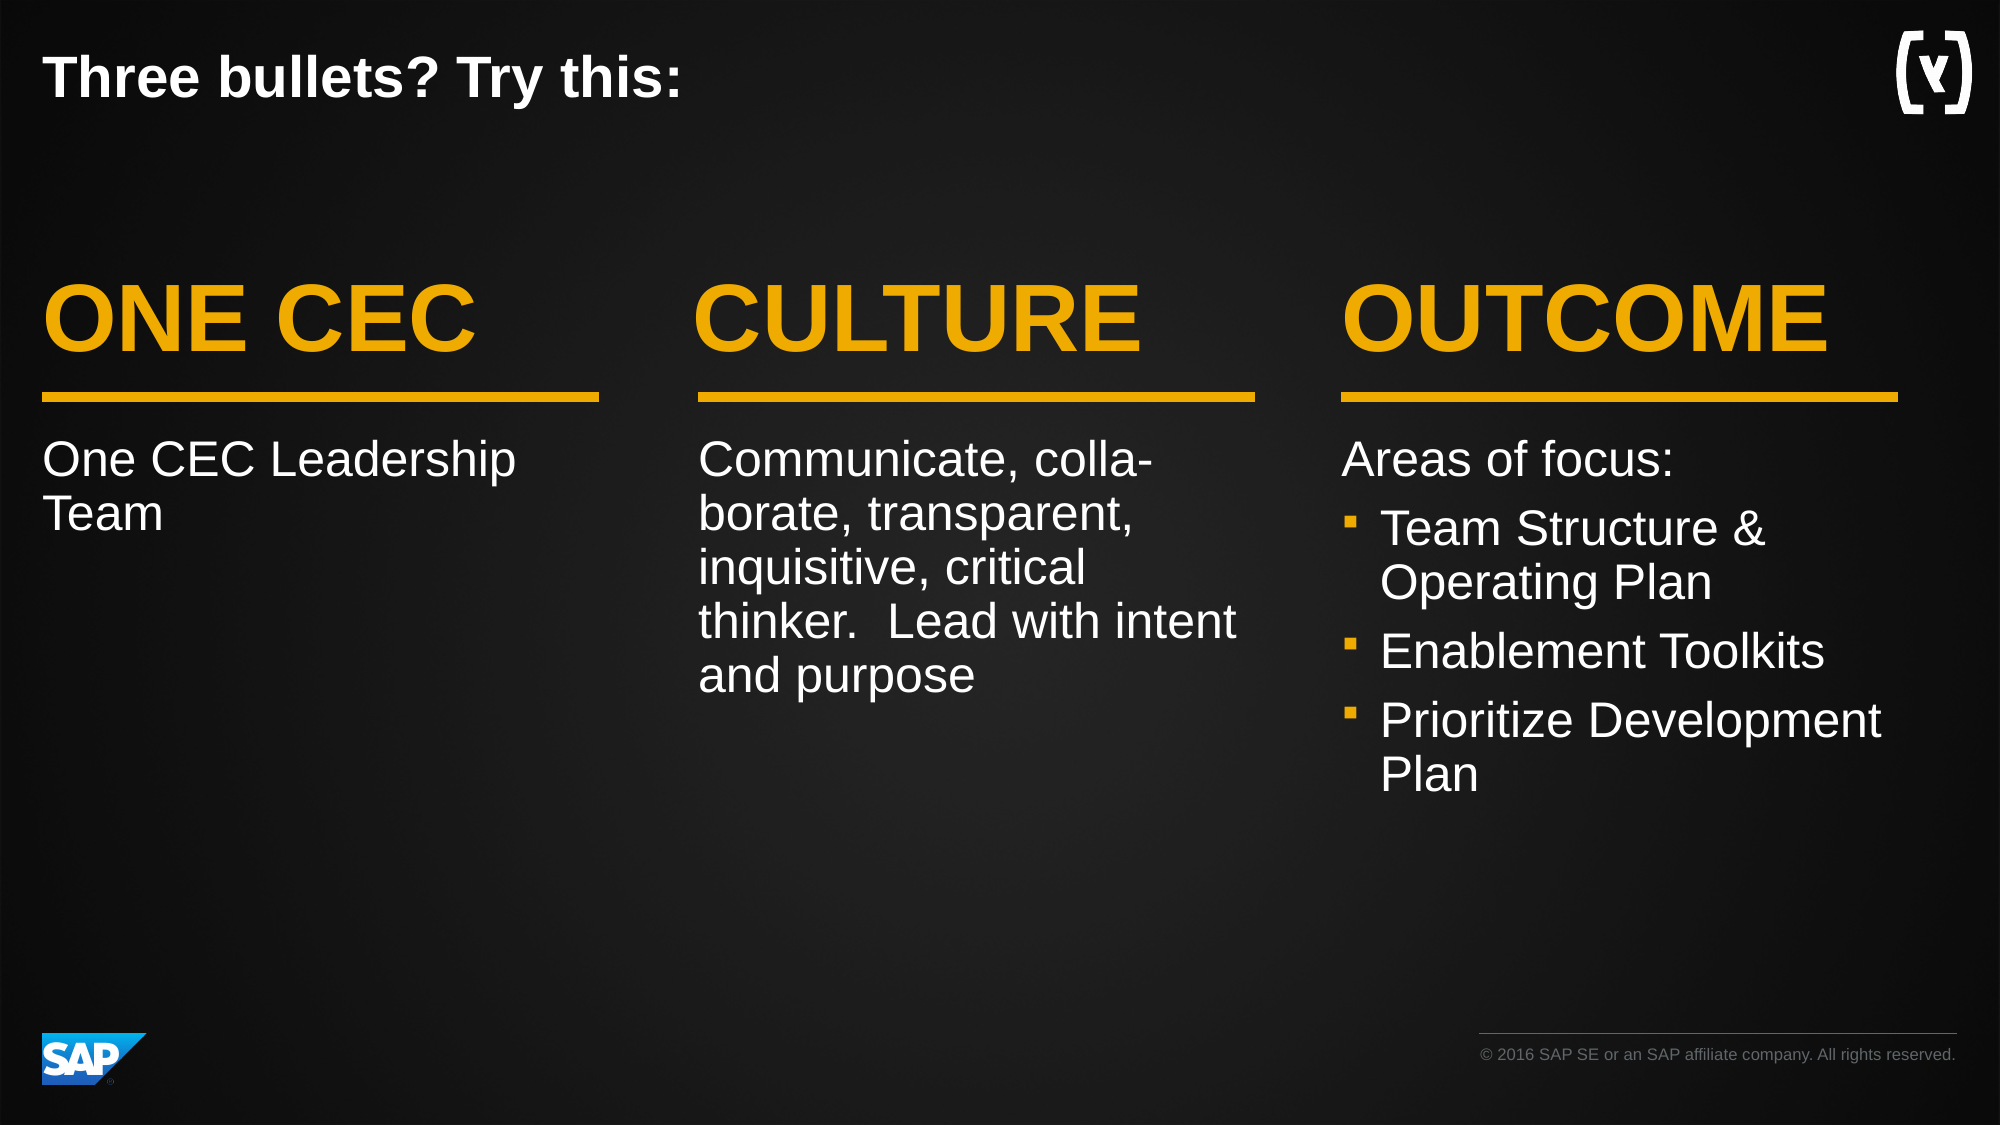

# Three bullets? Try this:
ONE CEC
CULTURE
OUTCOME
One CEC Leadership Team
Communicate, colla-borate, transparent, inquisitive, critical thinker.  Lead with intent and purpose
Areas of focus:
Team Structure & Operating Plan
Enablement Toolkits
Prioritize Development Plan